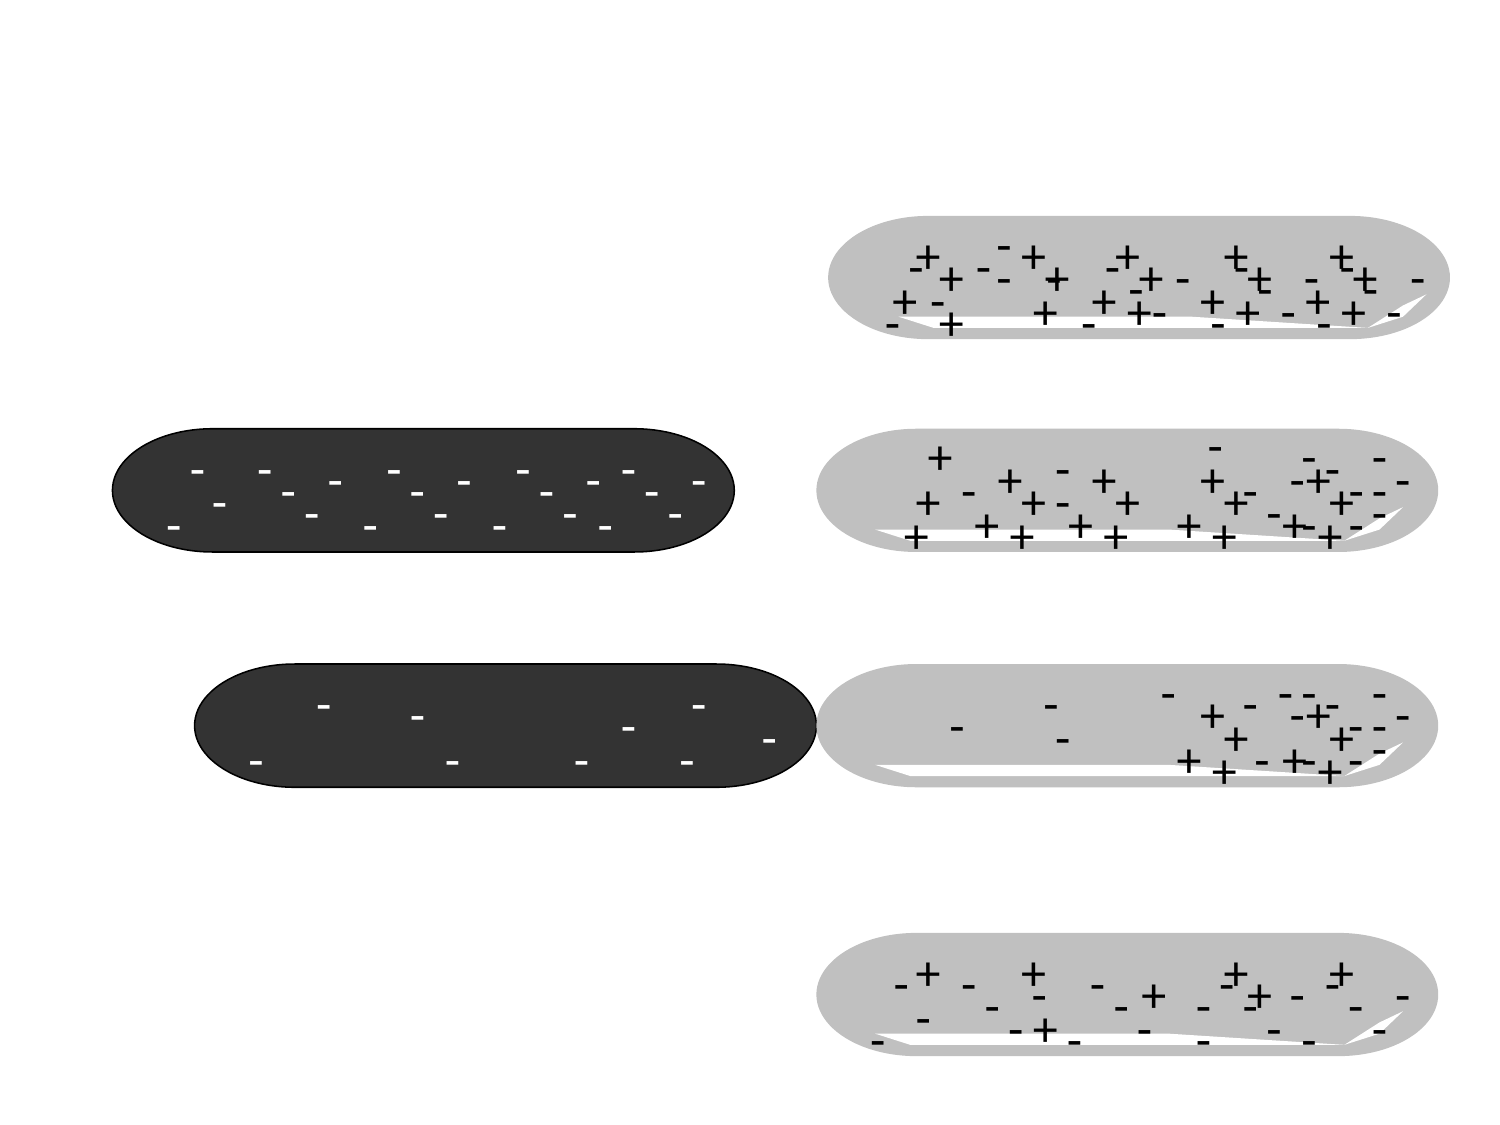

-

+
+
+
+
+
-
-
-
-
-
+
-
+
-
+
-
+
-
+
-
-
-
-
+
-
+
+
+
+
+
-
+
-
+
-
-
+
-
-
-

-
+
-
-

-
-
-
-
-

-
-
-
-
-
-
+
+
+
+
-
+
-
-
-
-
-
-
-
-
-
-
+
+
-
+
+
+
-
-
-
-
-
-
-
-
-
-
+
+
+
+
-
-
+
+
+
+
+
-
-
-
-

-
-

-
-
-
-
+
+
-
+
-
-
-
-
-
-
-
+
+
-
-
-
-
-
+
-
+
-
-
+
+

+
+
+
+
-
-
-
-
-
-
+
+
-
-
-
-
-
-
-
-
-
+
-
-
-
-
-
-
-